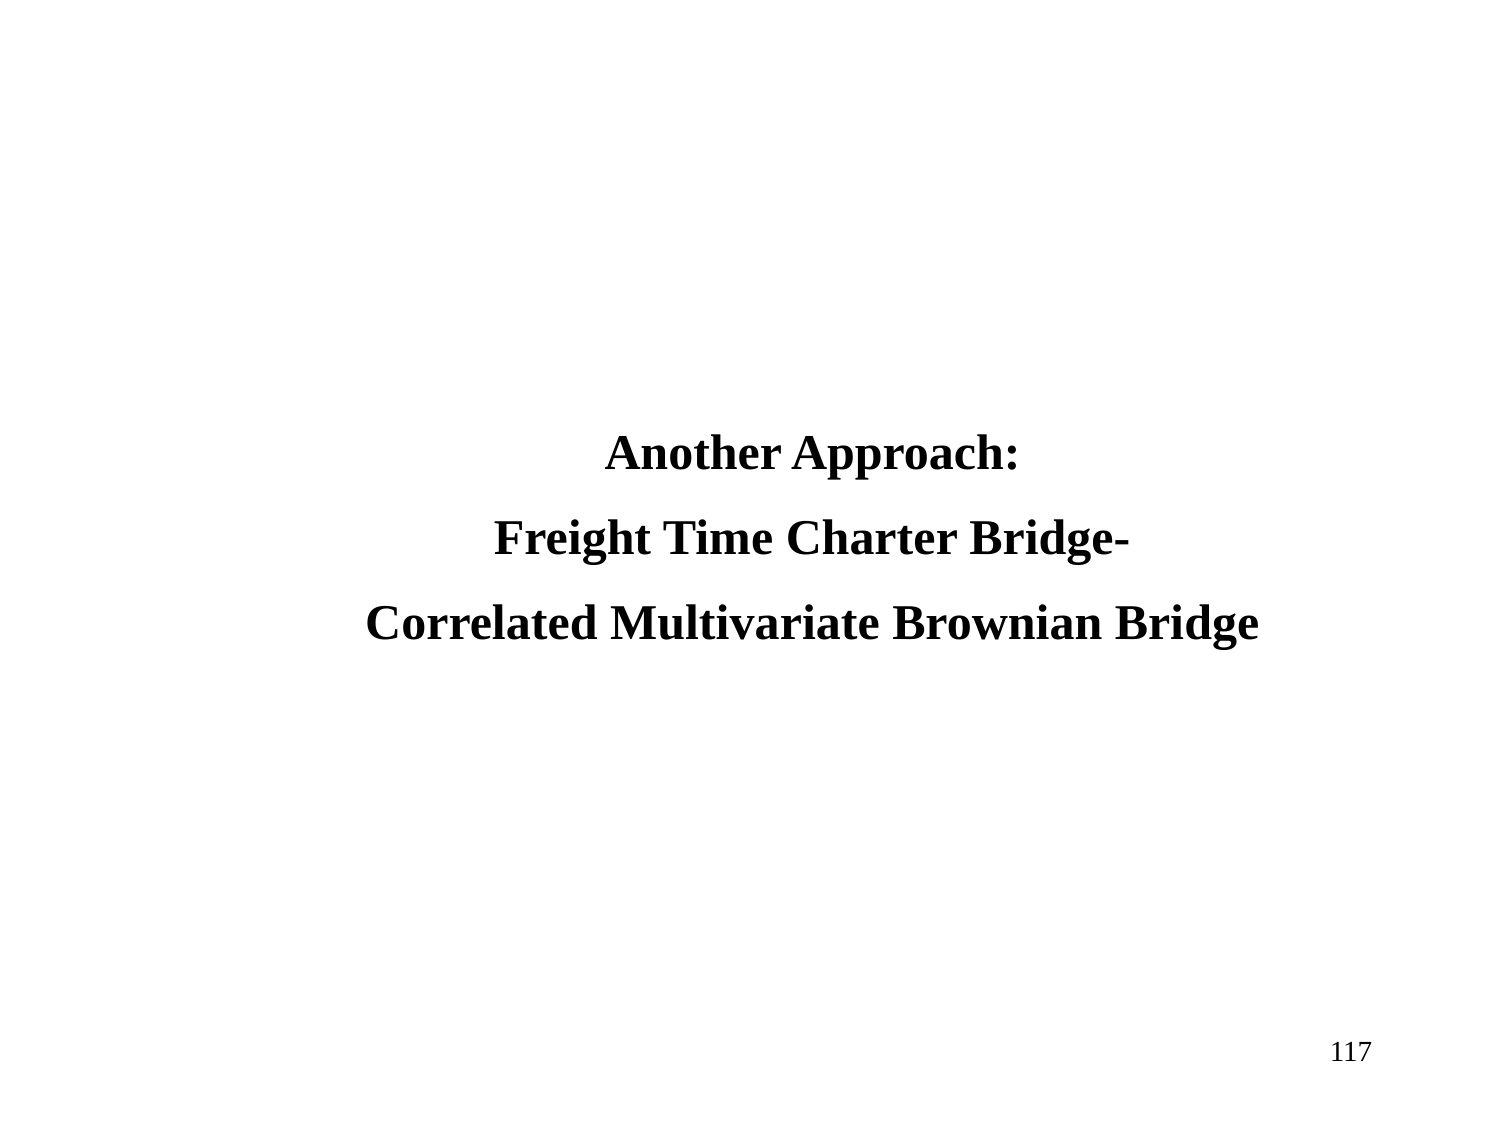

Another Approach:
Freight Time Charter Bridge-
Correlated Multivariate Brownian Bridge
117